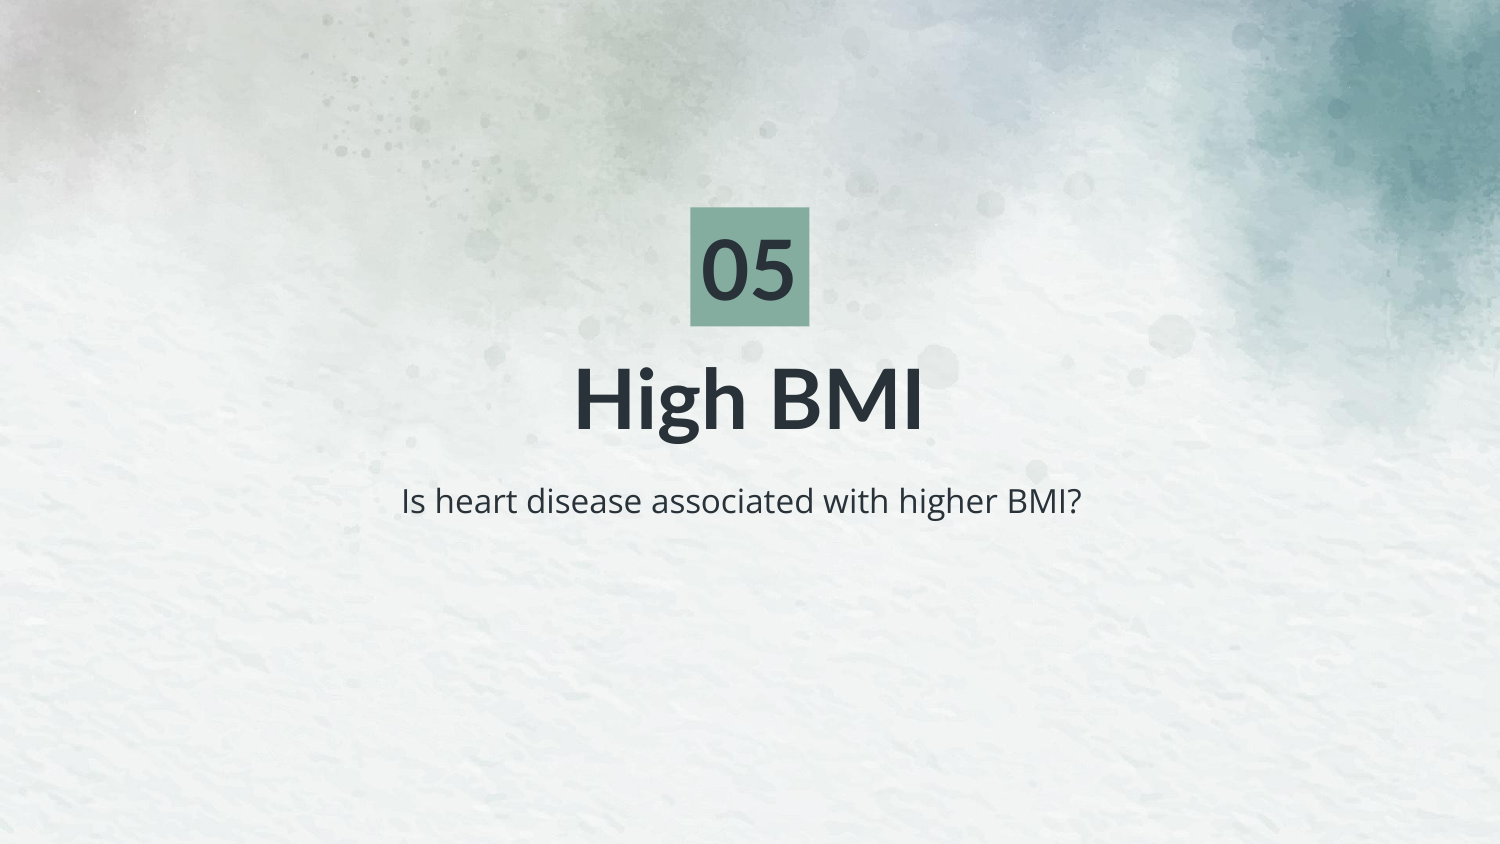

05
# High BMI
Is heart disease associated with higher BMI?